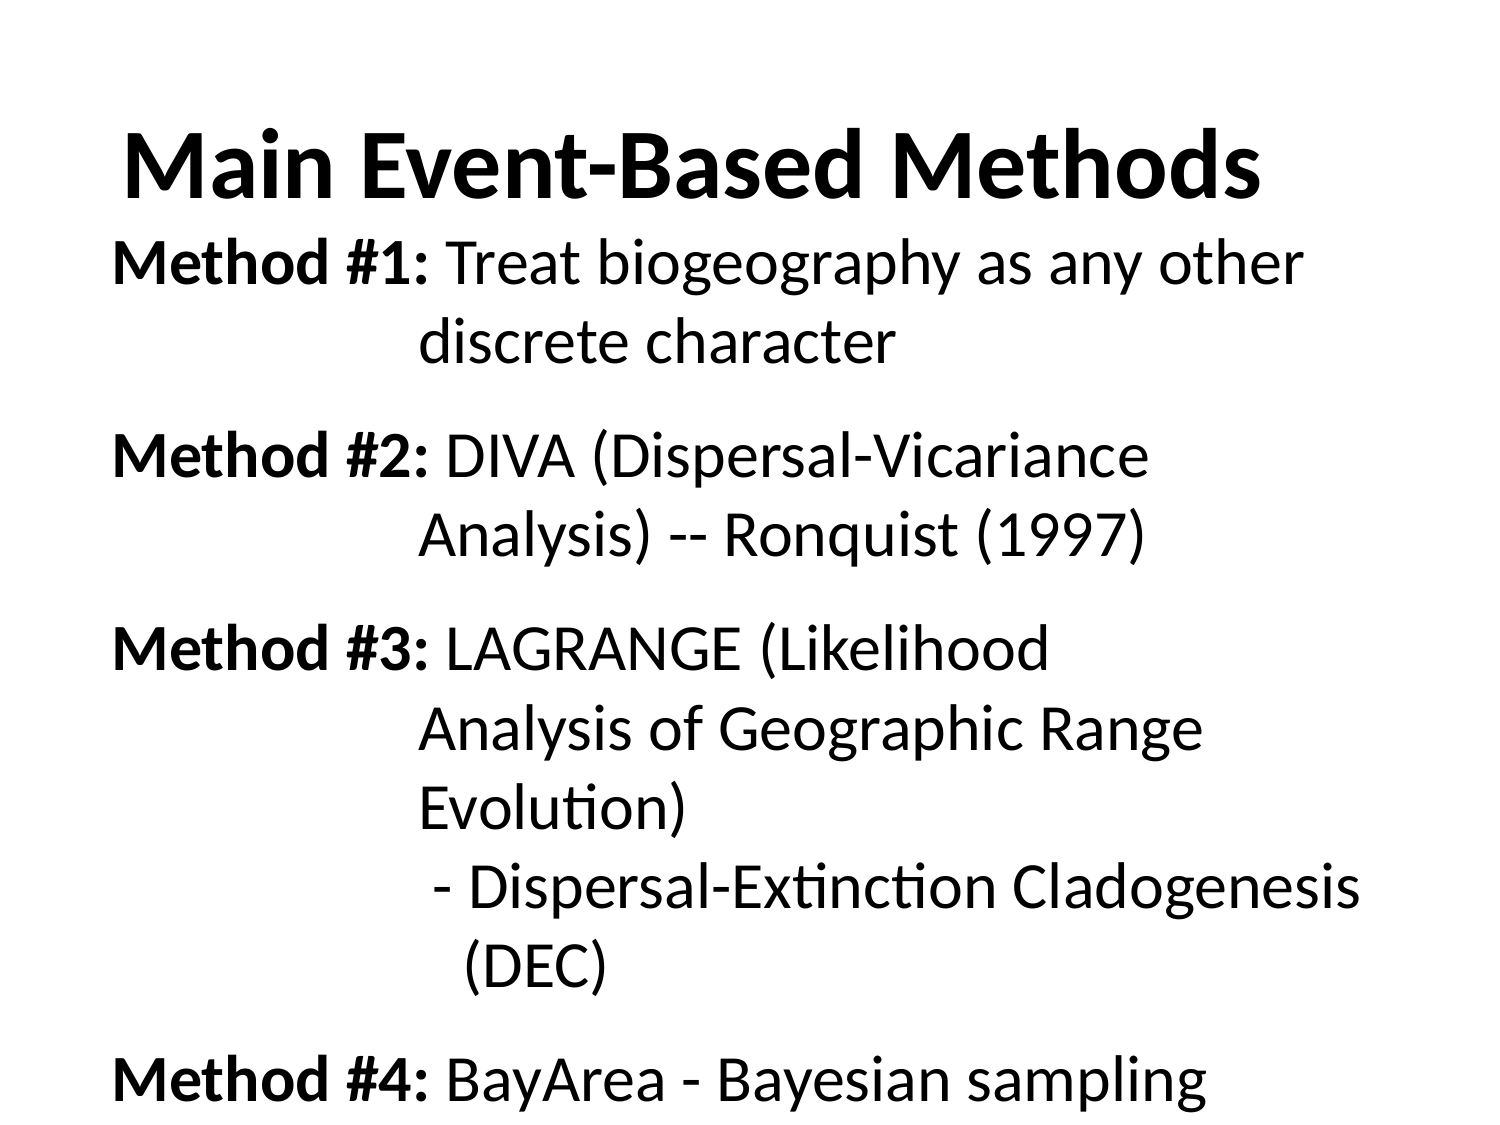

# Main Event-Based Methods
Method #1: Treat biogeography as any other
                      discrete character
Method #2: DIVA (Dispersal-Vicariance
                      Analysis) -- Ronquist (1997)
Method #3: LAGRANGE (Likelihood
                      Analysis of Geographic Range
                      Evolution)
                       - Dispersal-Extinction Cladogenesis
                         (DEC)
Method #4: BayArea - Bayesian sampling